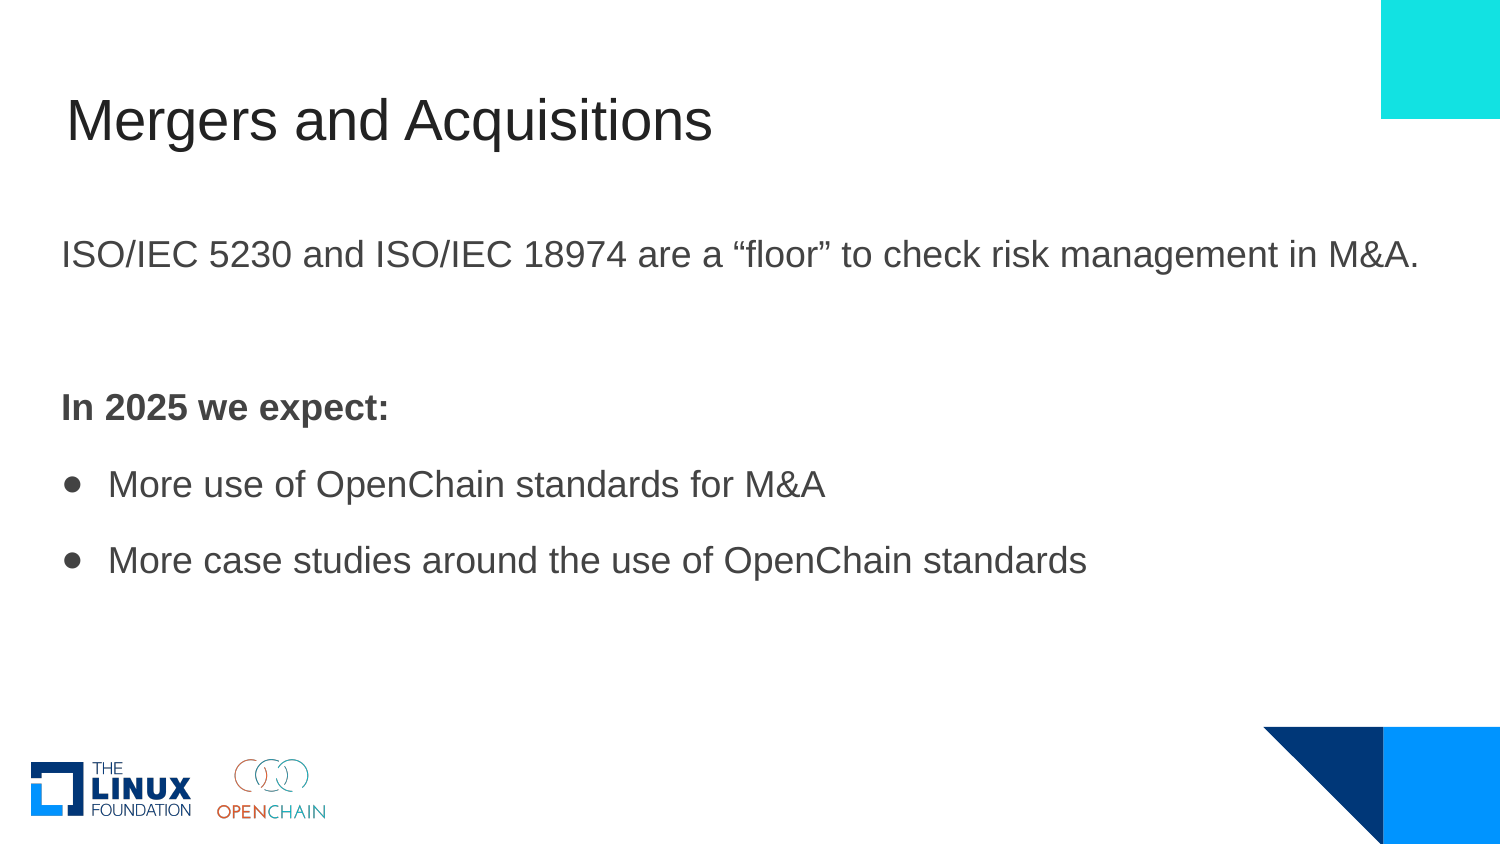

# Mergers and Acquisitions
ISO/IEC 5230 and ISO/IEC 18974 are a “floor” to check risk management in M&A.

In 2025 we expect:
More use of OpenChain standards for M&A
More case studies around the use of OpenChain standards